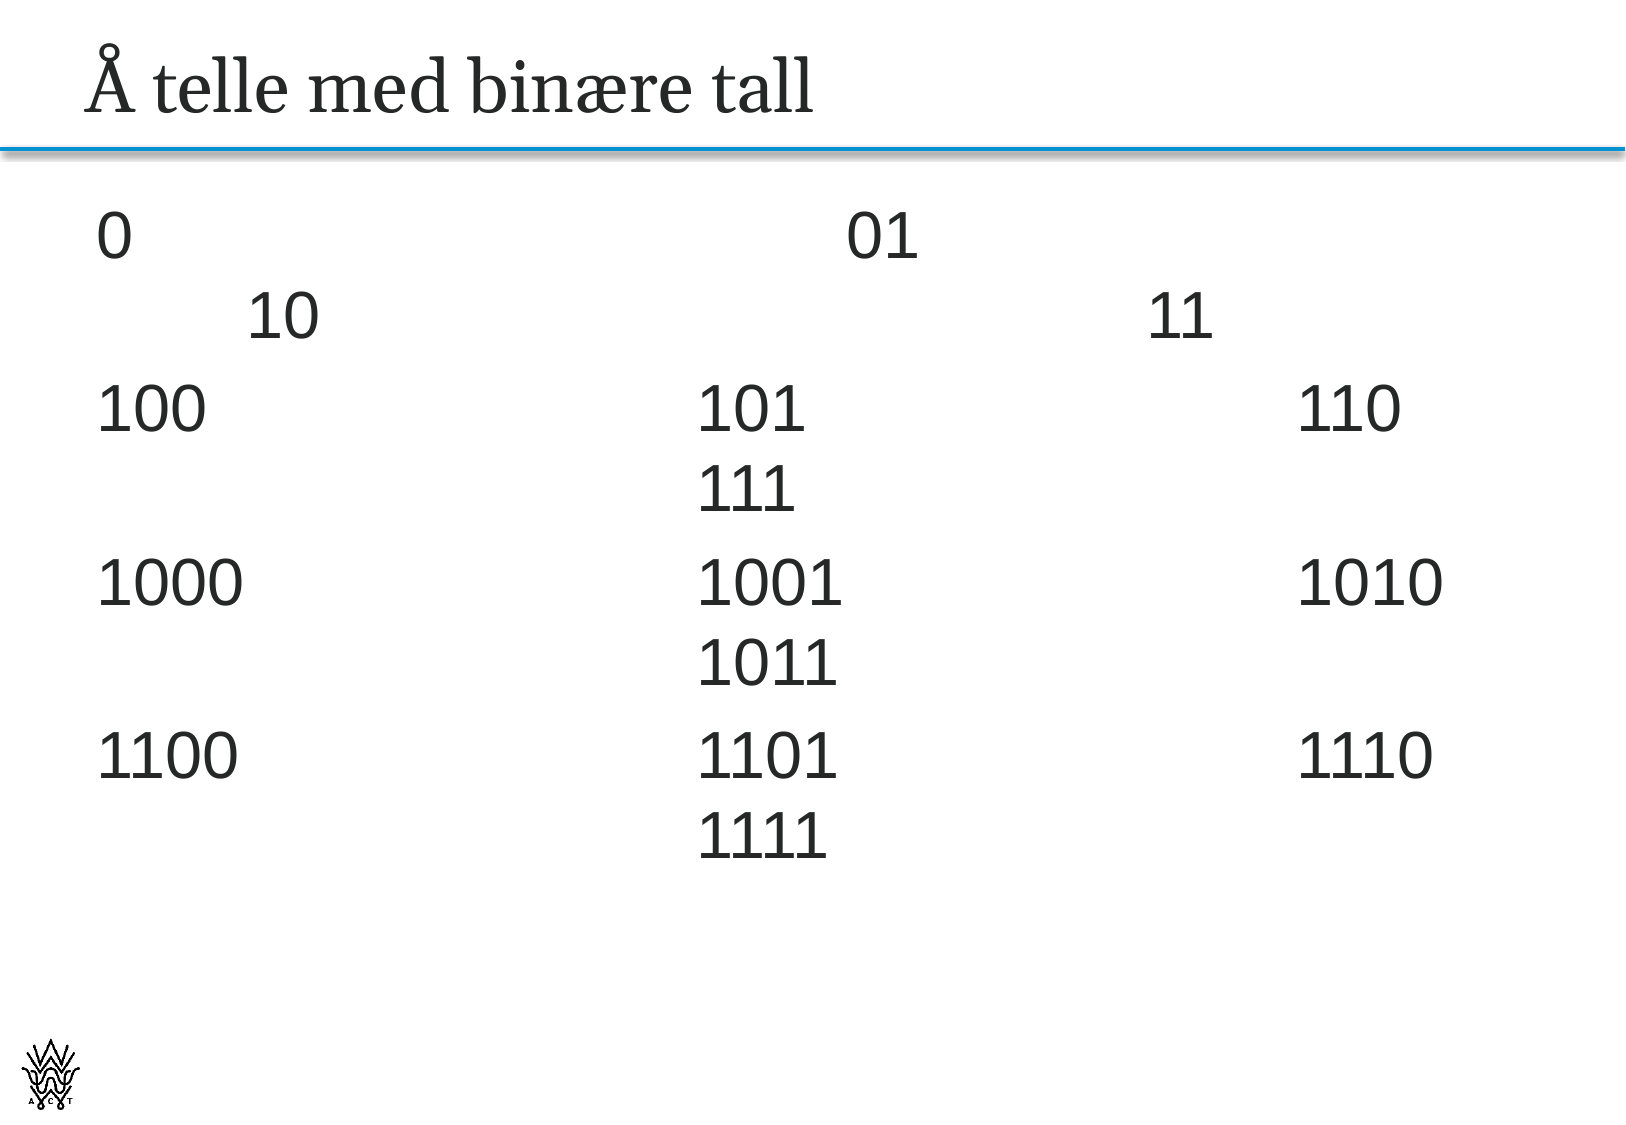

# Å telle med binære tall
0					01					10						11
100				101				110					111
1000				1001				1010					1011
1100				1101				1110					1111
27